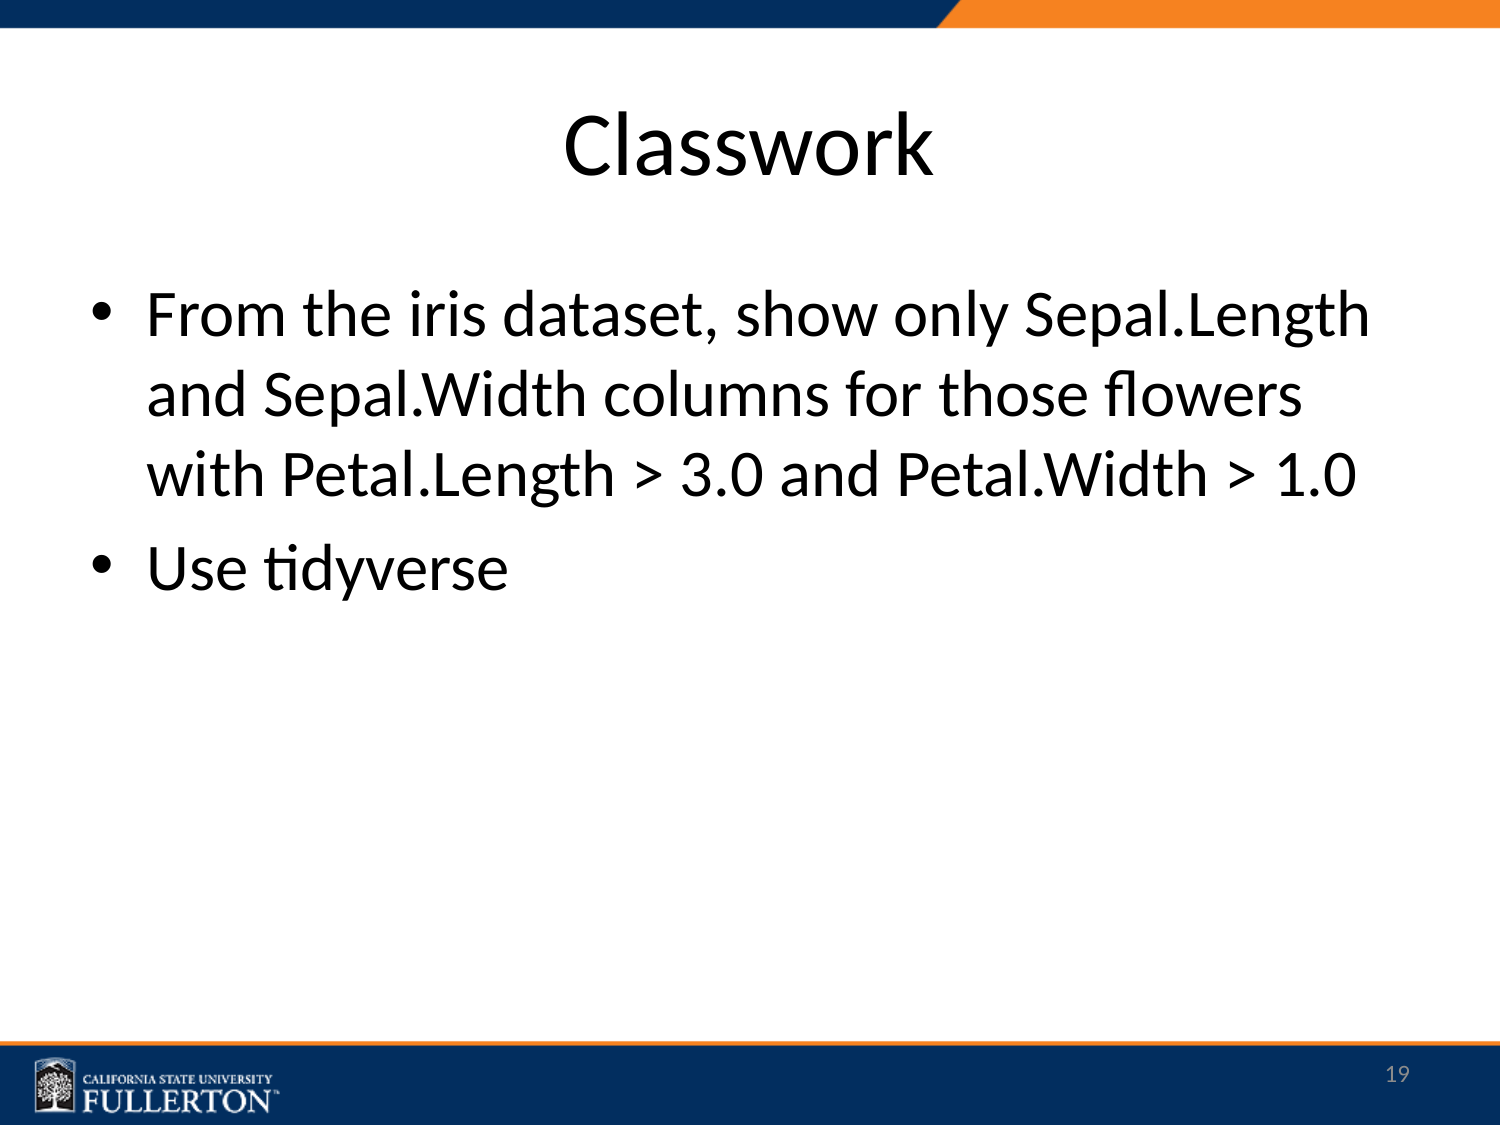

# Classwork
From the iris dataset, show only Sepal.Length and Sepal.Width columns for those flowers with Petal.Length > 3.0 and Petal.Width > 1.0
Use tidyverse
19